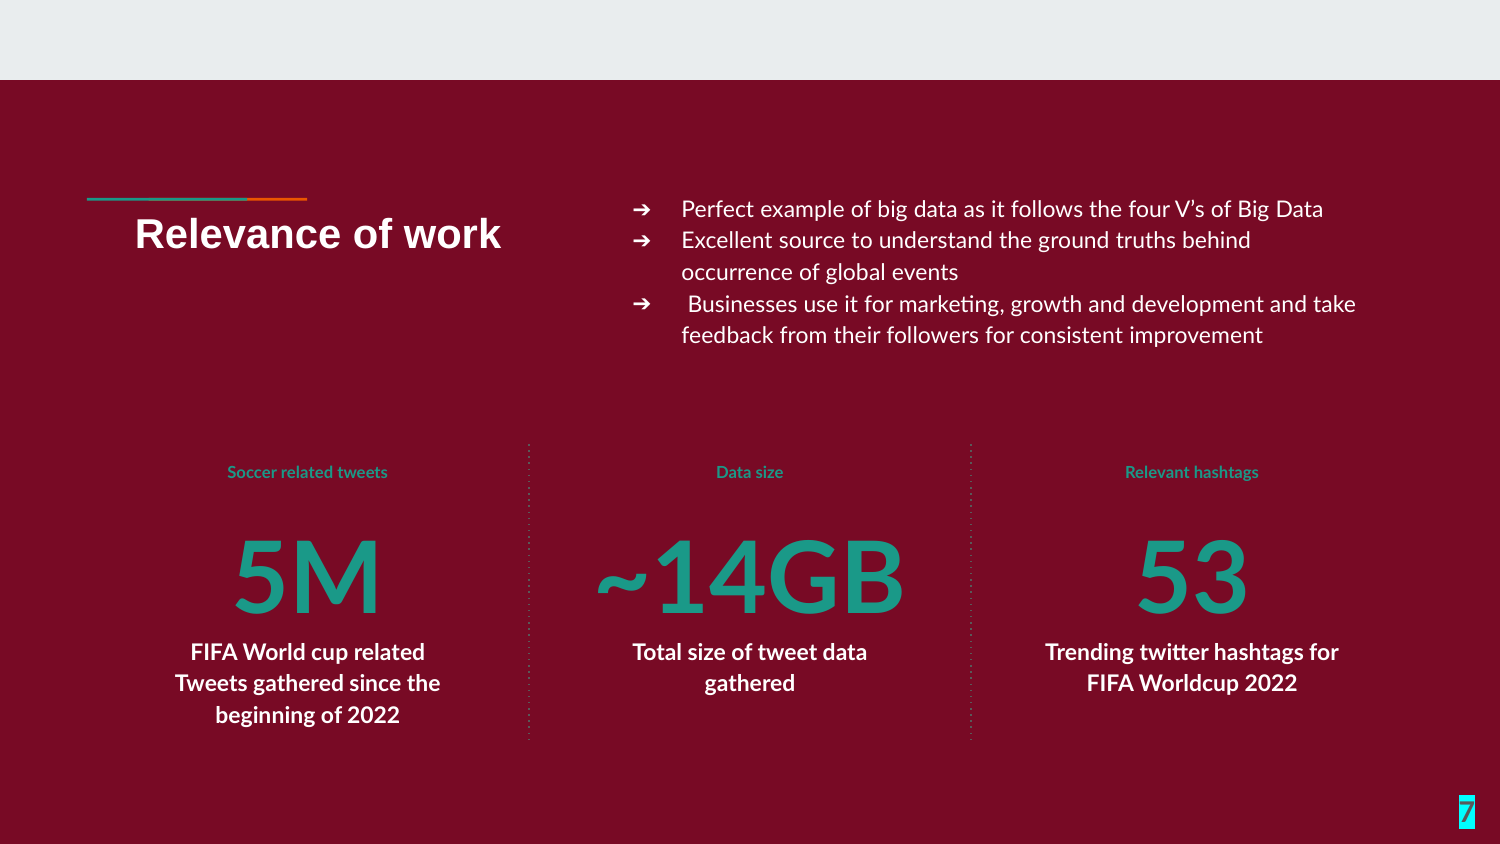

Perfect example of big data as it follows the four V’s of Big Data
Excellent source to understand the ground truths behind occurrence of global events
 Businesses use it for marketing, growth and development and take feedback from their followers for consistent improvement
# Relevance of work
Soccer related tweets
Data size
Relevant hashtags
5M
~14GB
53
FIFA World cup related Tweets gathered since the beginning of 2022
Total size of tweet data gathered
Trending twitter hashtags for FIFA Worldcup 2022
7